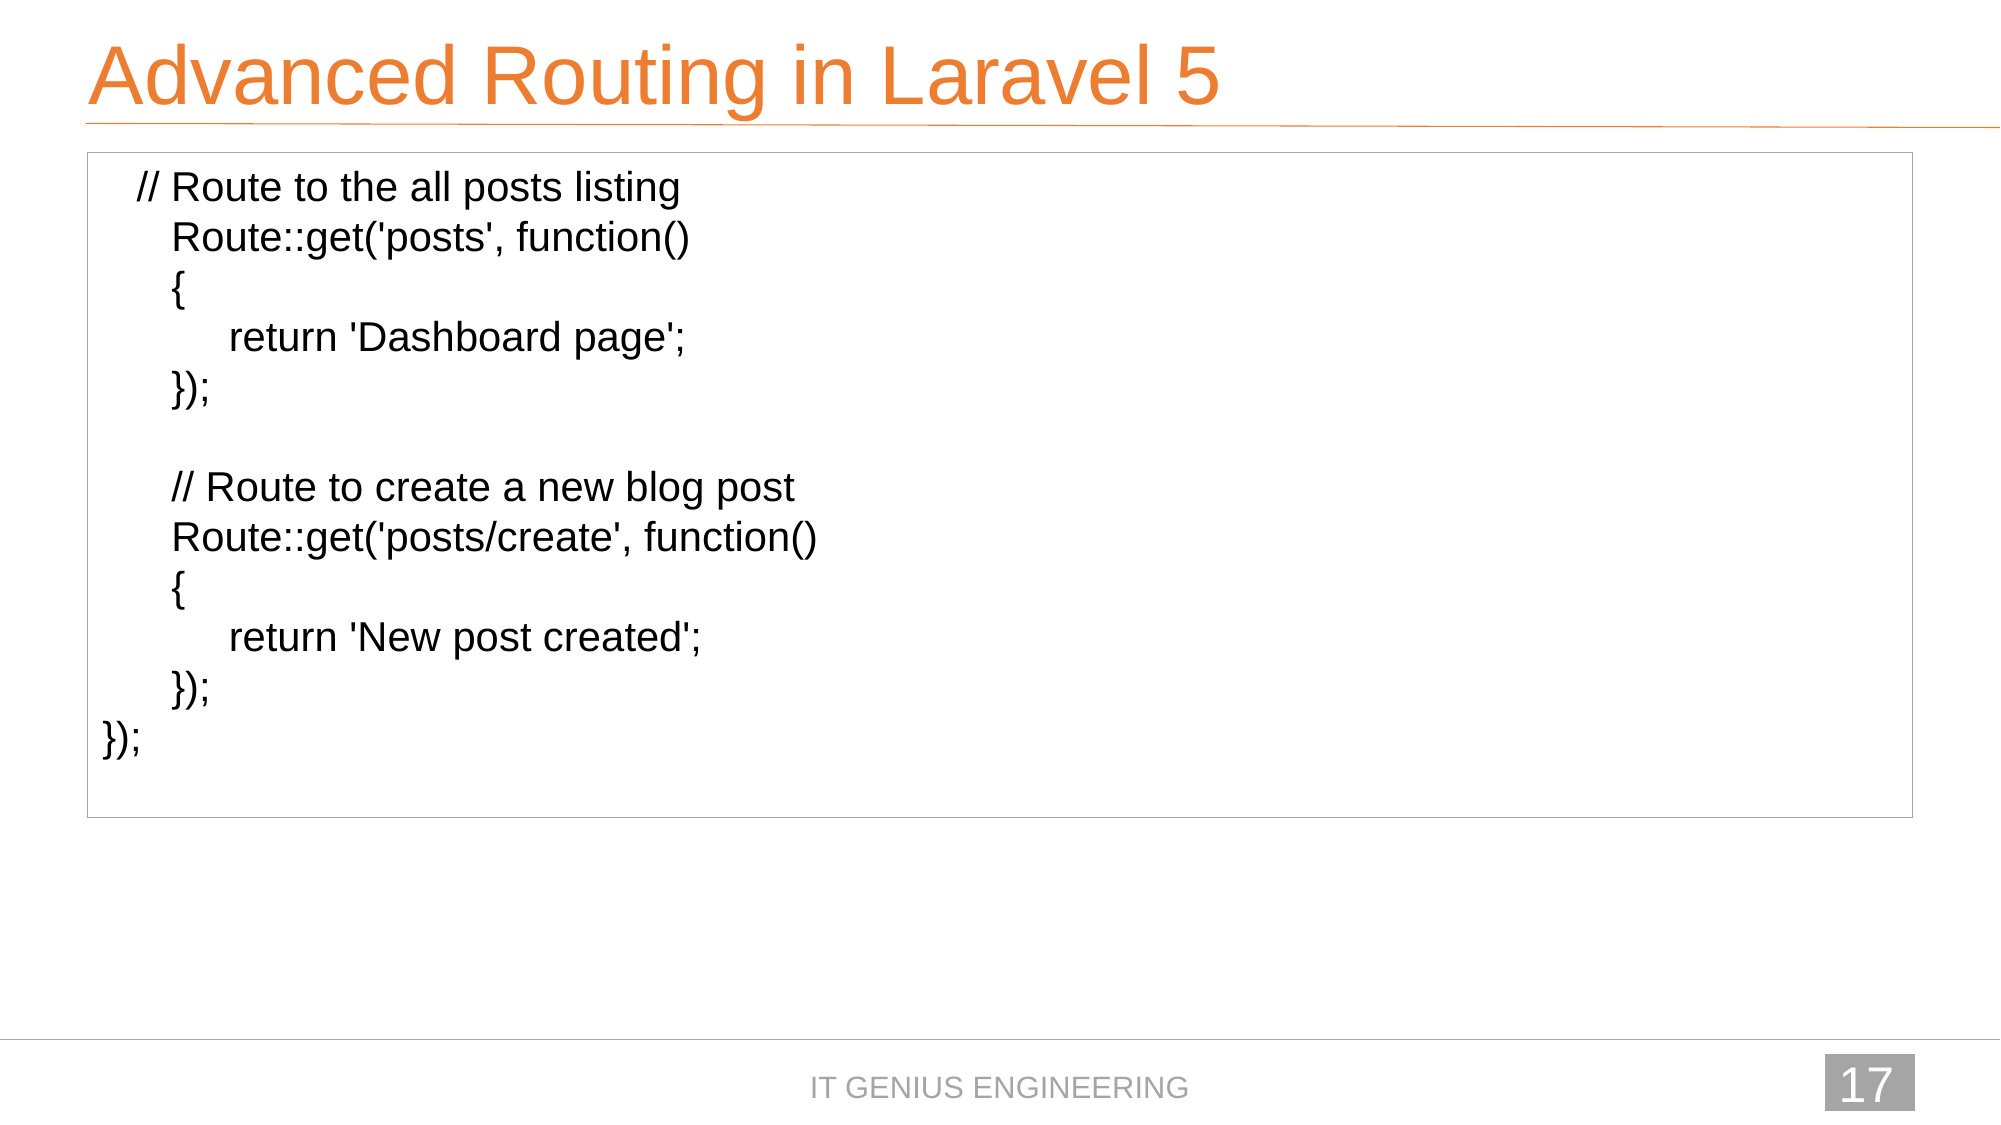

Advanced Routing in Laravel 5
   // Route to the all posts listing
      Route::get('posts', function()
      {
           return 'Dashboard page';
      });

      // Route to create a new blog post
      Route::get('posts/create', function()
      {
           return 'New post created';
      });
});

171
IT GENIUS ENGINEERING